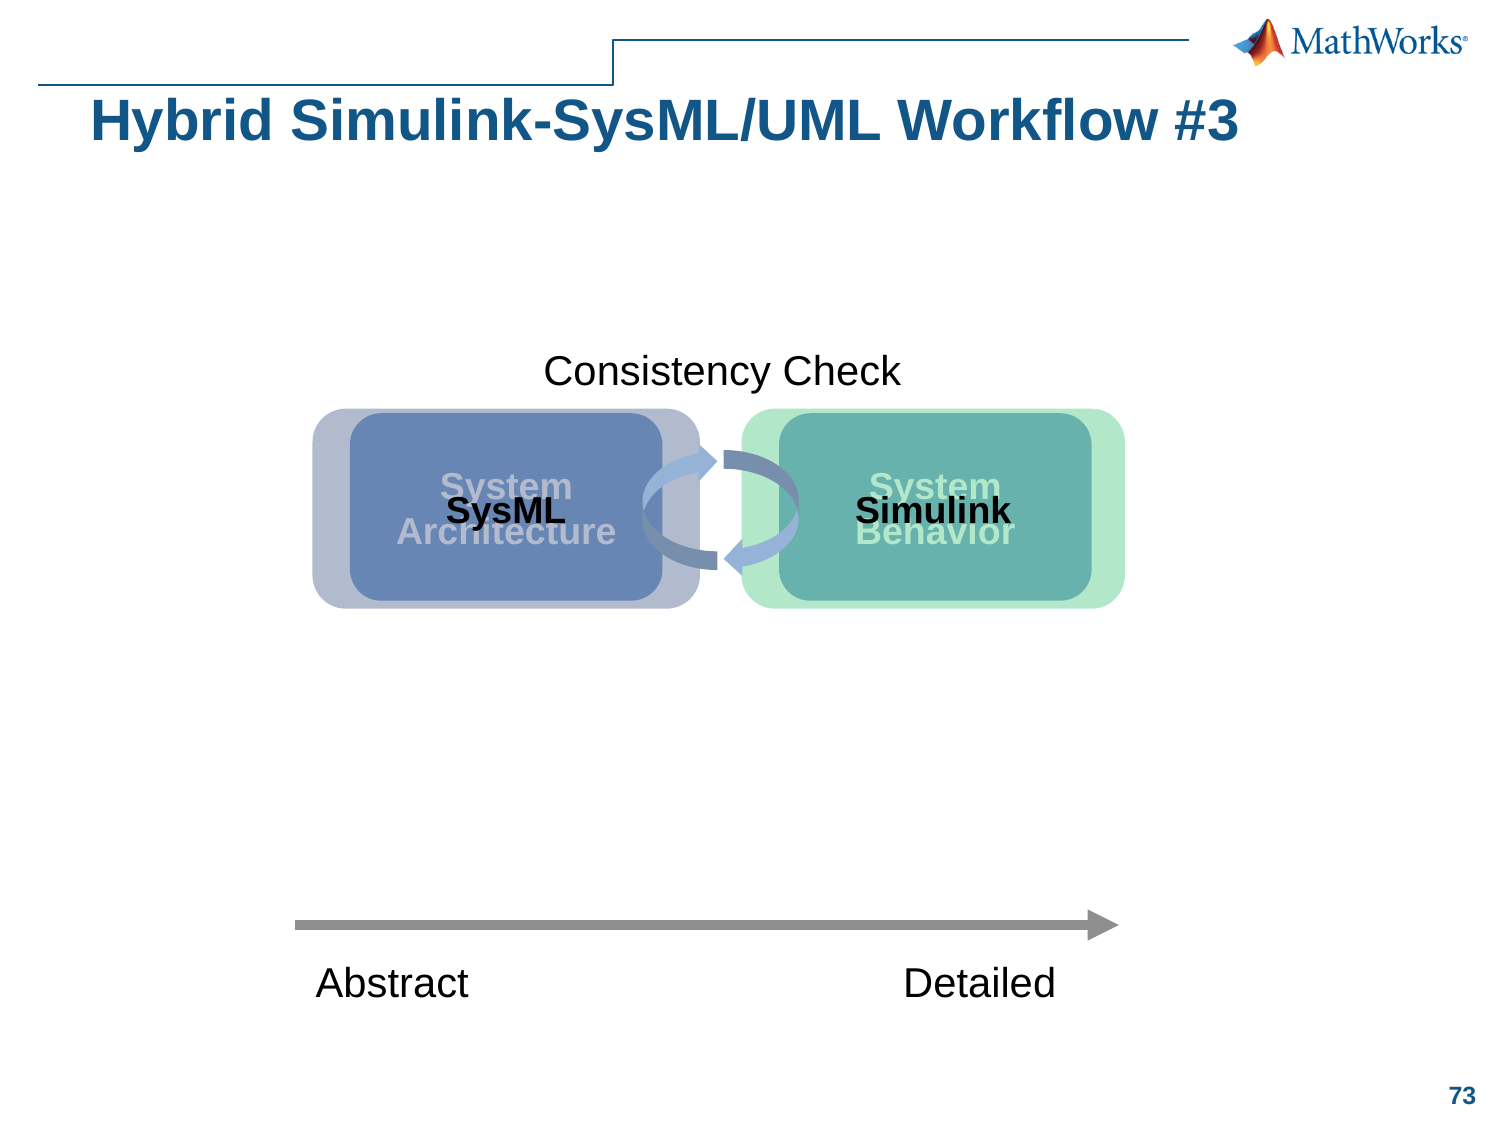

# Hybrid Simulink-SysML/UML Workflow #3
Consistency Check
SysML
Simulink
System
Architecture
System
Behavior

Abstract 	                         Detailed